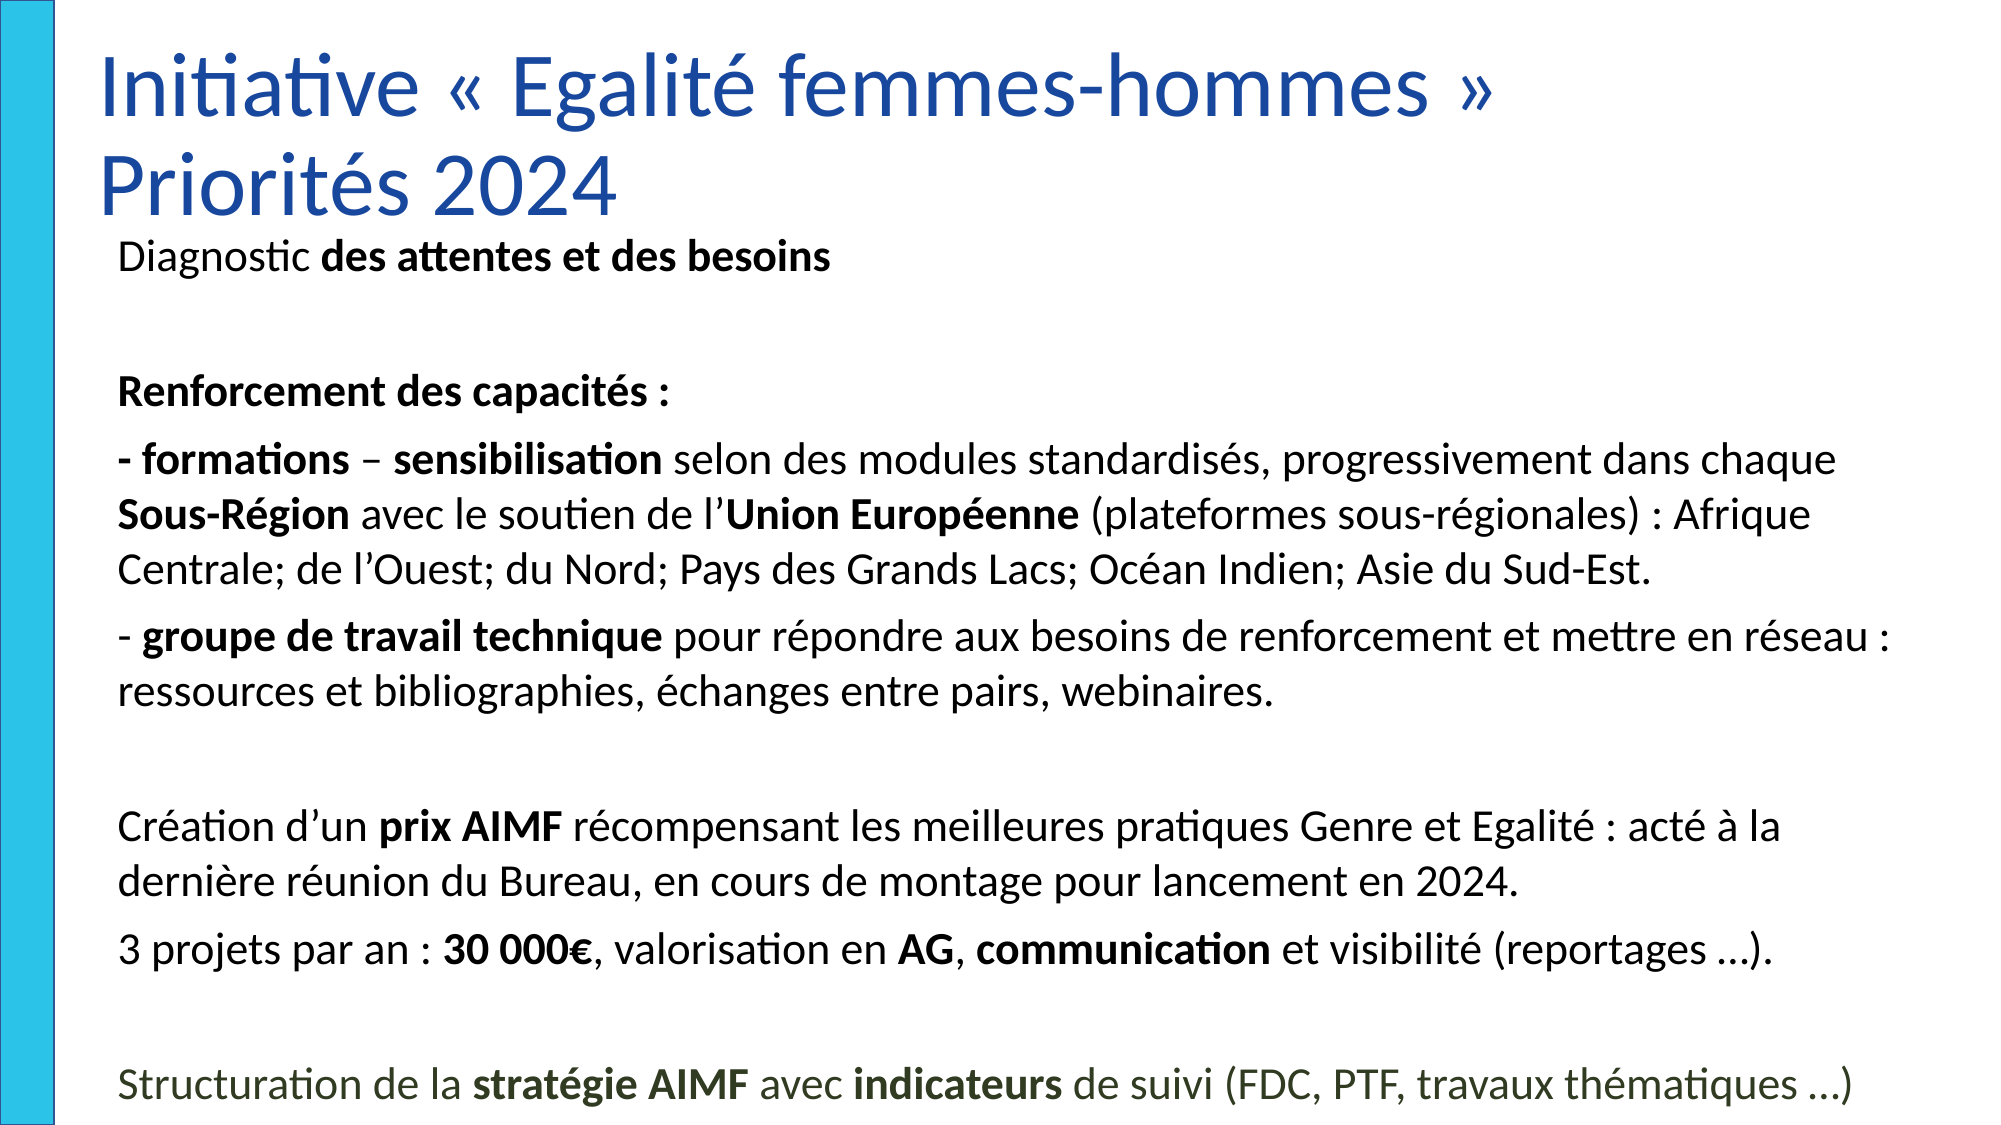

Initiative « Egalité femmes-hommes »
Priorités 2024
Diagnostic des attentes et des besoins

Renforcement des capacités :
- formations – sensibilisation selon des modules standardisés, progressivement dans chaque Sous-Région avec le soutien de l’Union Européenne (plateformes sous-régionales) : Afrique Centrale; de l’Ouest; du Nord; Pays des Grands Lacs; Océan Indien; Asie du Sud-Est.
- groupe de travail technique pour répondre aux besoins de renforcement et mettre en réseau : ressources et bibliographies, échanges entre pairs, webinaires.

Création d’un prix AIMF récompensant les meilleures pratiques Genre et Egalité : acté à la dernière réunion du Bureau, en cours de montage pour lancement en 2024.
3 projets par an : 30 000€, valorisation en AG, communication et visibilité (reportages …).

Structuration de la stratégie AIMF avec indicateurs de suivi (FDC, PTF, travaux thématiques …)